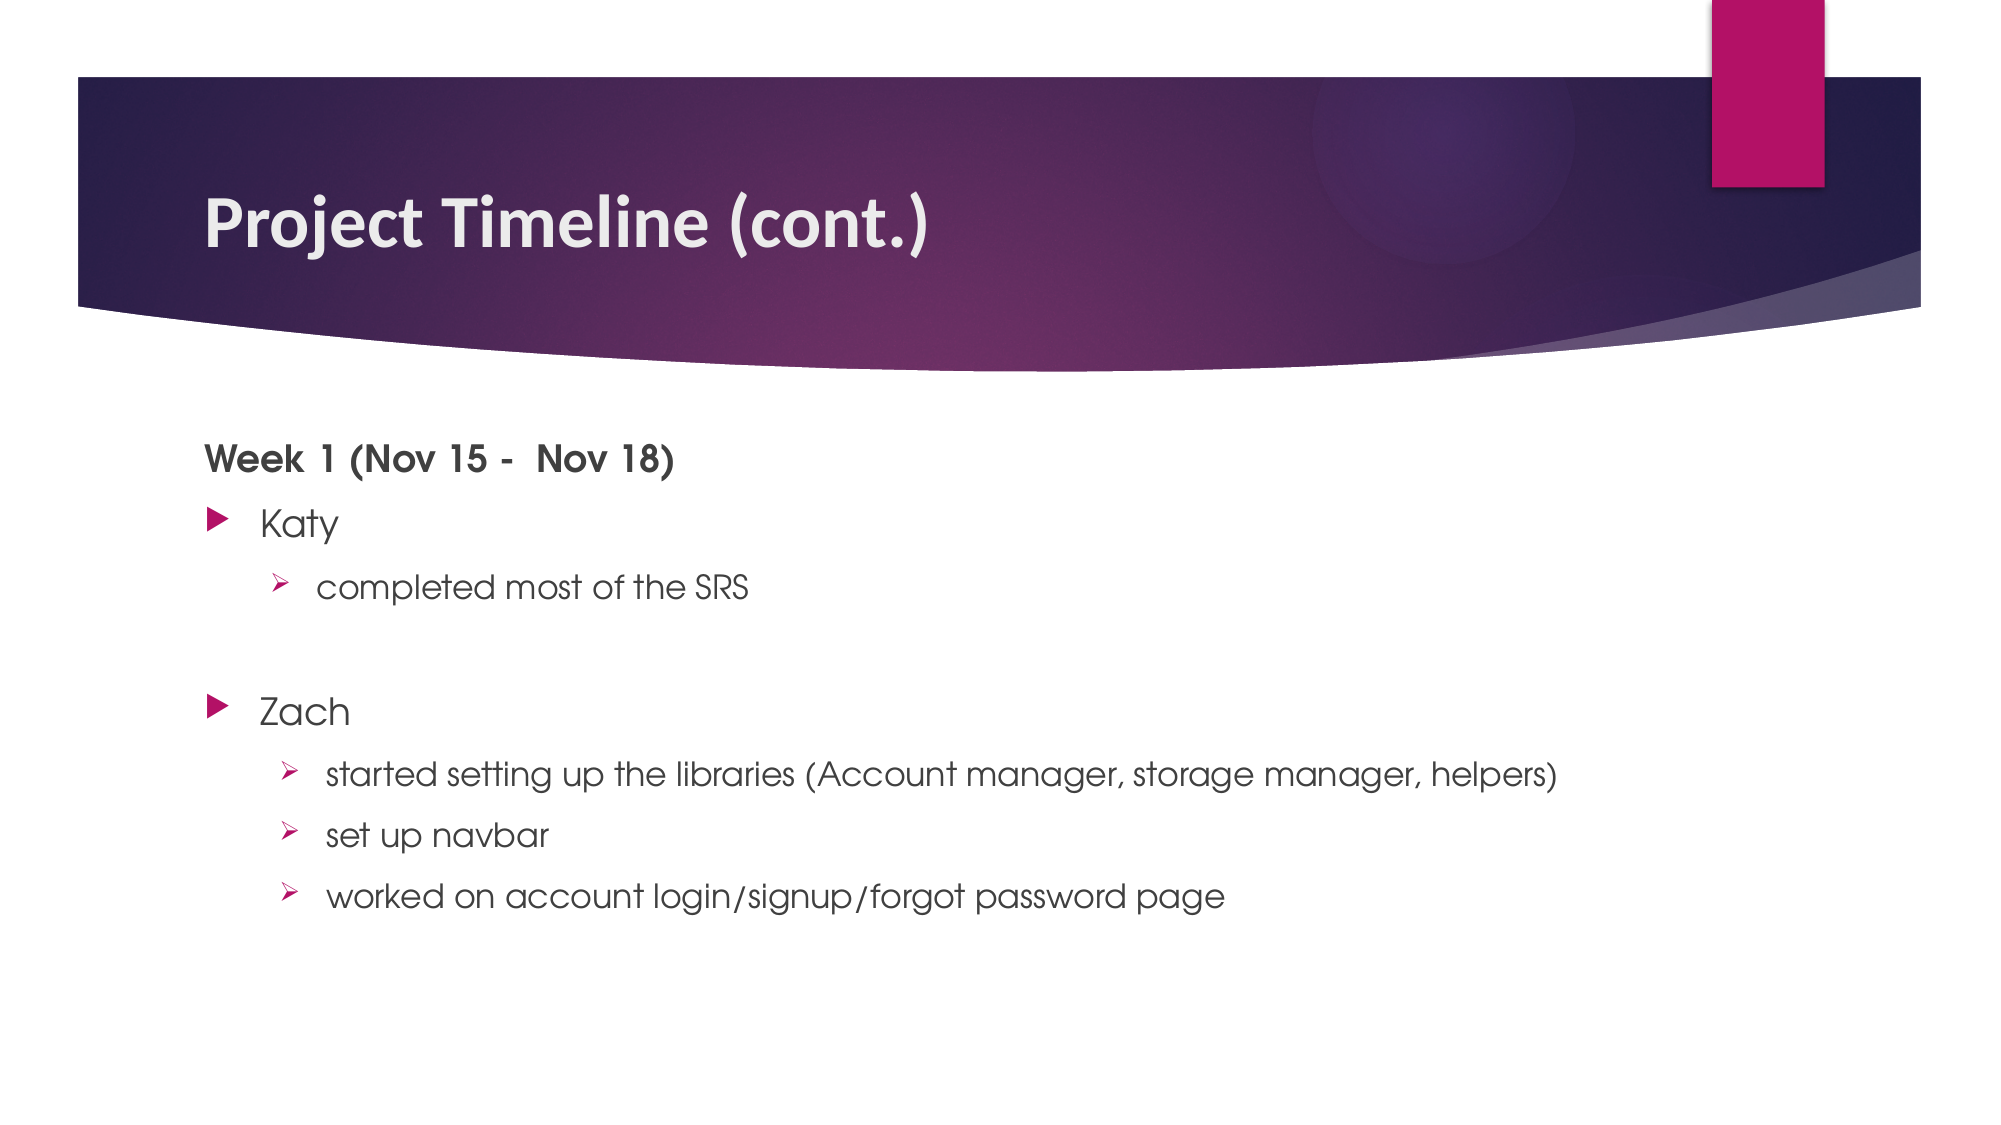

# Project Timeline (cont.)
Week 1 (Nov 15 -  Nov 18)
Katy
completed most of the SRS

Zach
started setting up the libraries (Account manager, storage manager, helpers)
set up navbar
worked on account login/signup/forgot password page